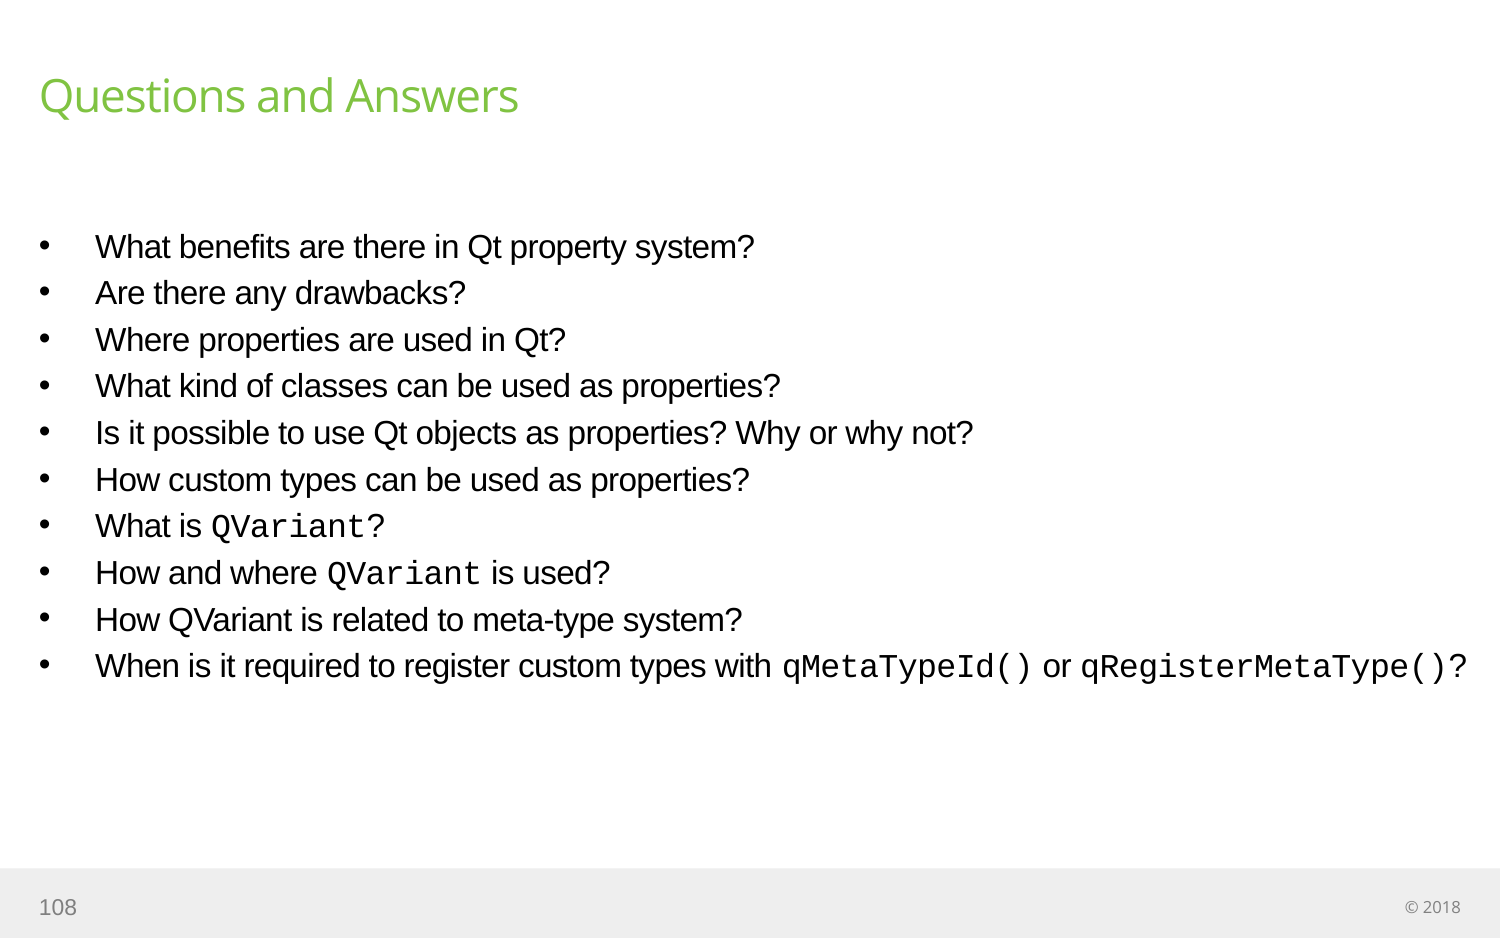

# Questions and Answers
What benefits are there in Qt property system?
Are there any drawbacks?
Where properties are used in Qt?
What kind of classes can be used as properties?
Is it possible to use Qt objects as properties? Why or why not?
How custom types can be used as properties?
What is QVariant?
How and where QVariant is used?
How QVariant is related to meta-type system?
When is it required to register custom types with qMetaTypeId() or qRegisterMetaType()?
108
© 2018